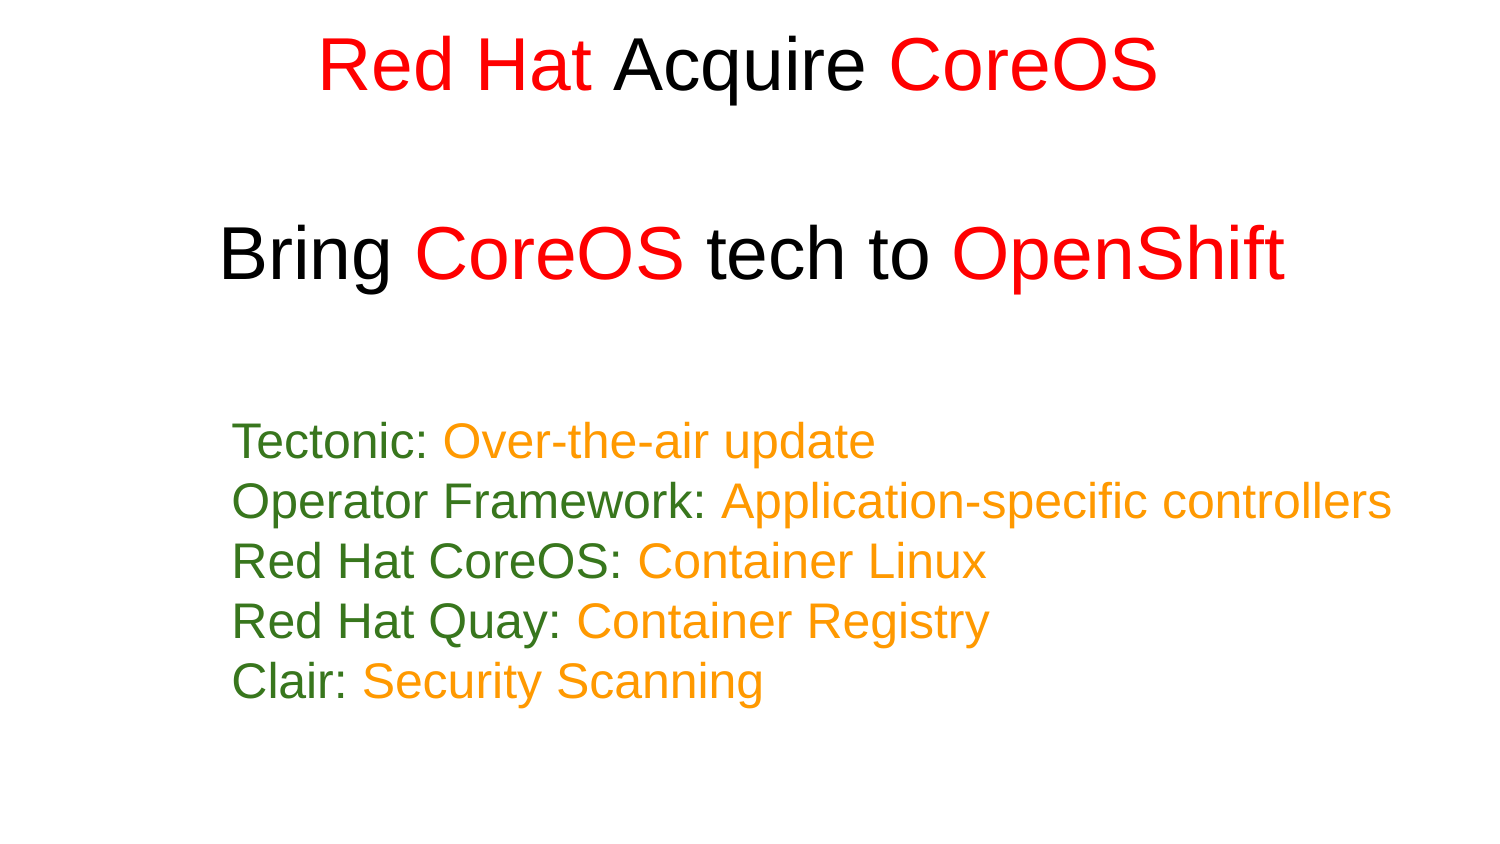

Red Hat Acquire CoreOS
Bring CoreOS tech to OpenShift
Tectonic: Over-the-air update
Operator Framework: Application-specific controllers
Red Hat CoreOS: Container Linux
Red Hat Quay: Container Registry
Clair: Security Scanning